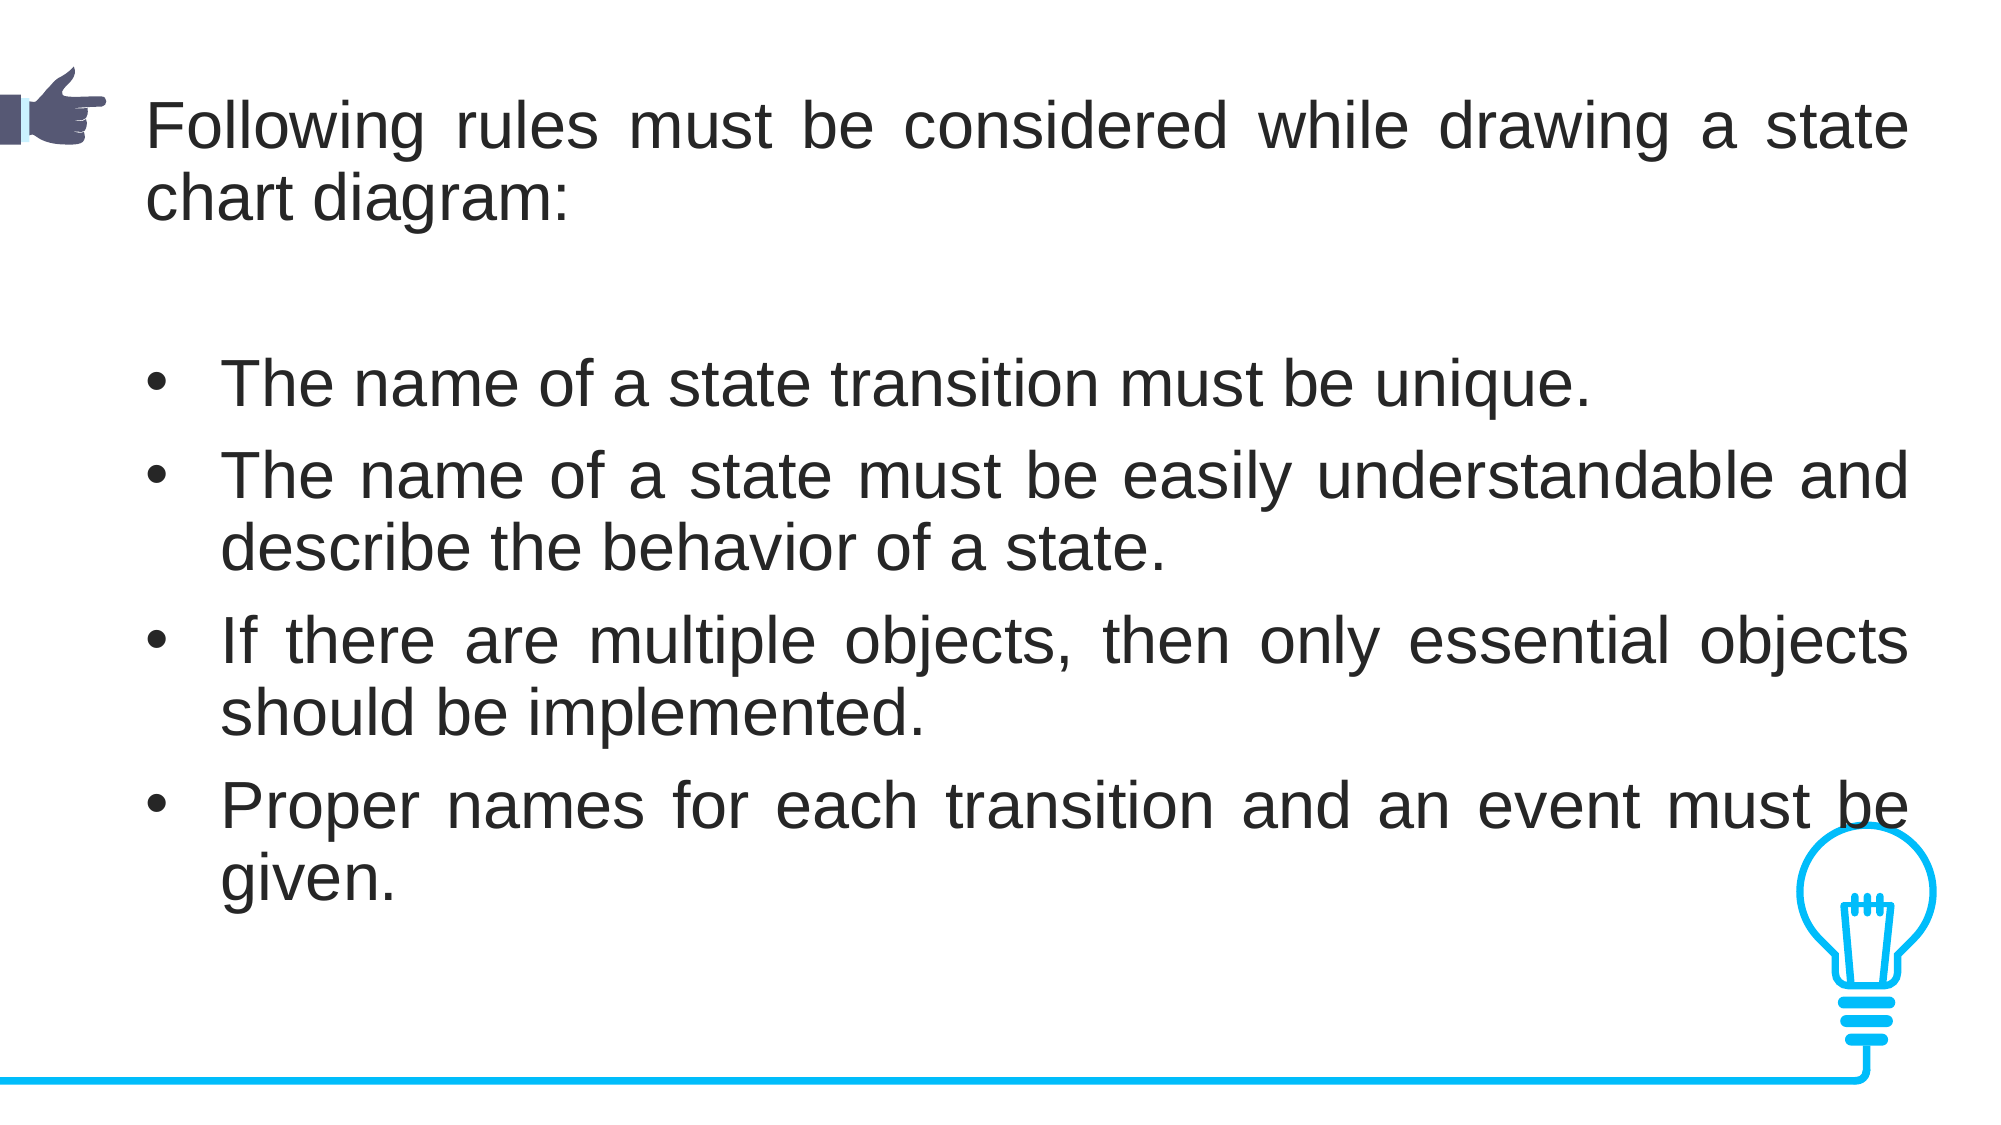

Following rules must be considered while drawing a state chart diagram:

The name of a state transition must be unique.
The name of a state must be easily understandable and describe the behavior of a state.
If there are multiple objects, then only essential objects should be implemented.
Proper names for each transition and an event must be given.